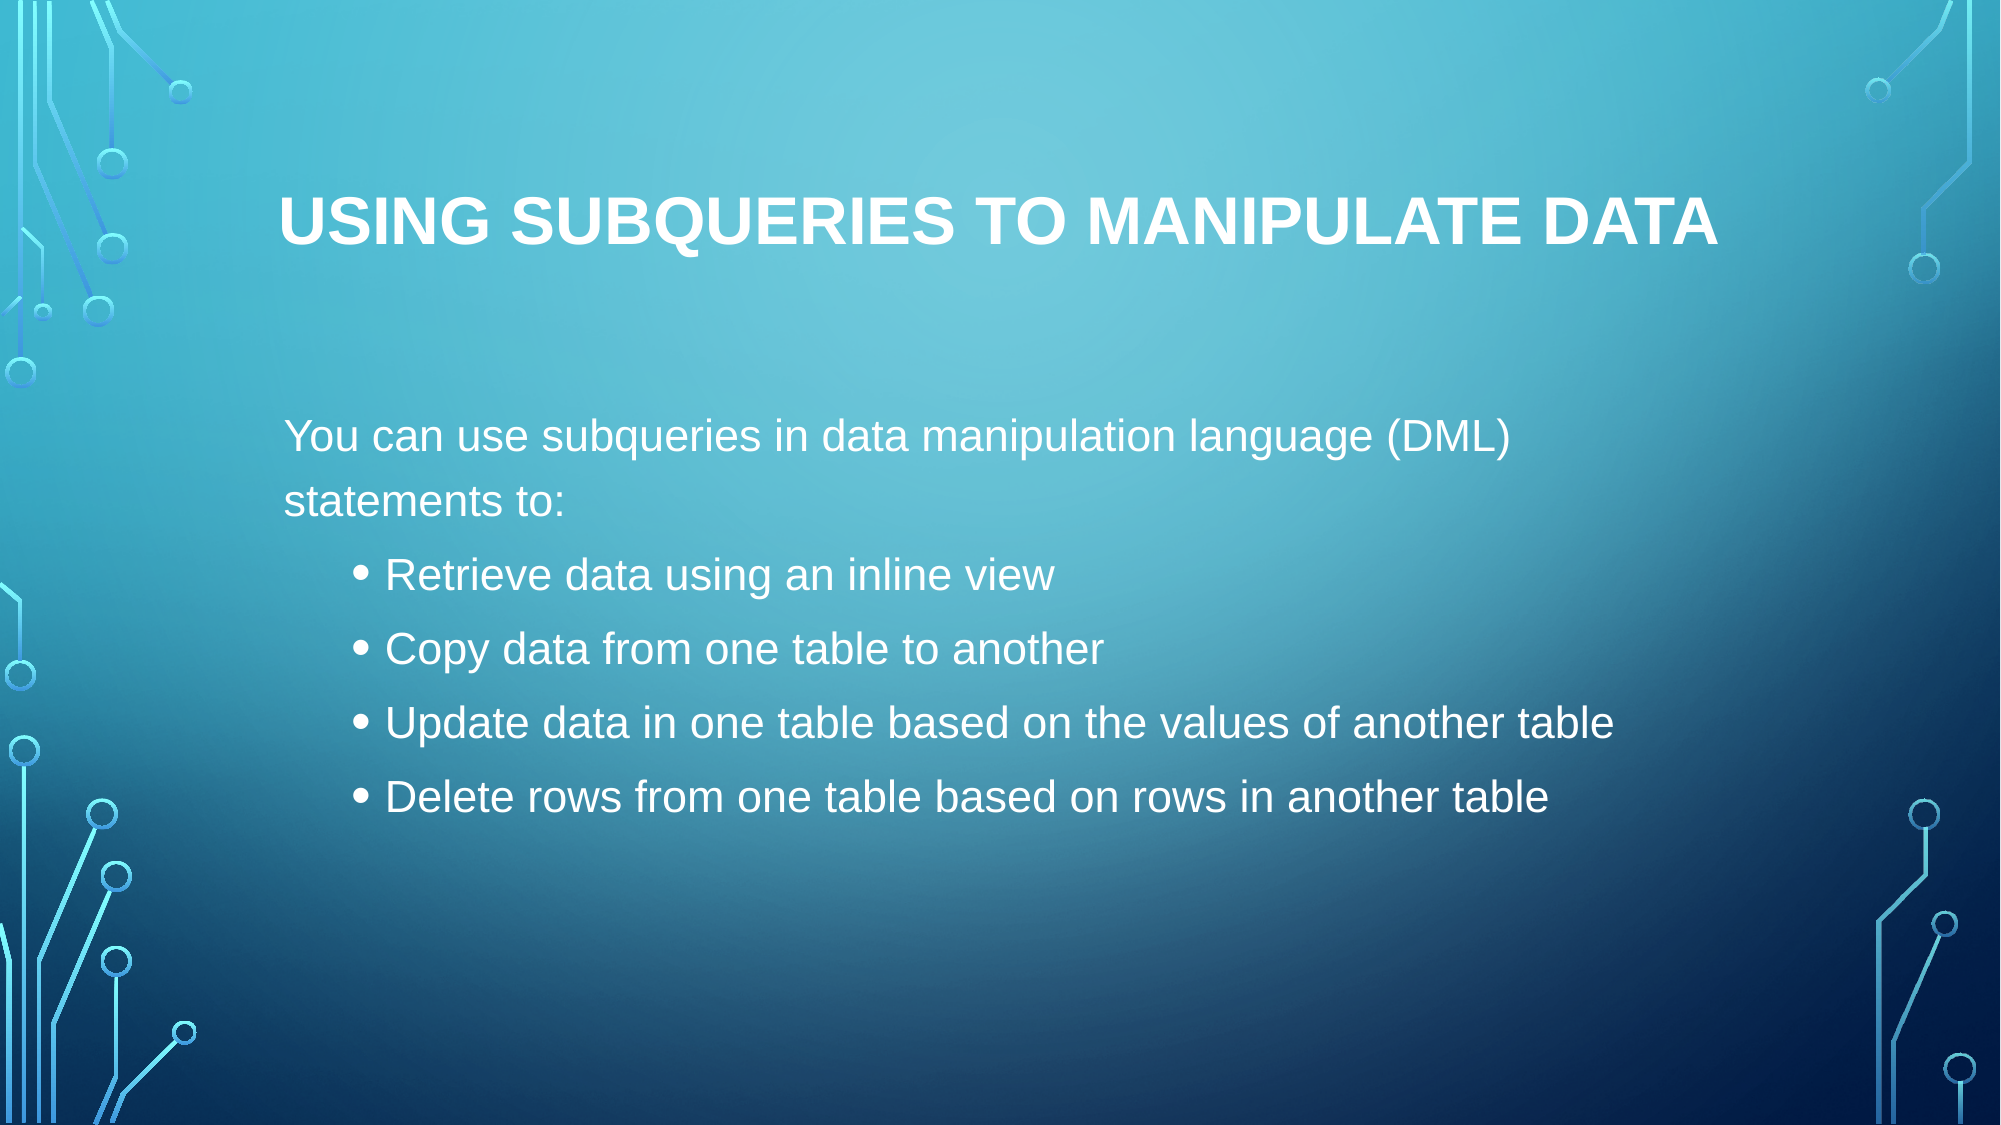

# Using Subqueries to Manipulate Data
You can use subqueries in data manipulation language (DML) statements to:
Retrieve data using an inline view
Copy data from one table to another
Update data in one table based on the values of another table
Delete rows from one table based on rows in another table